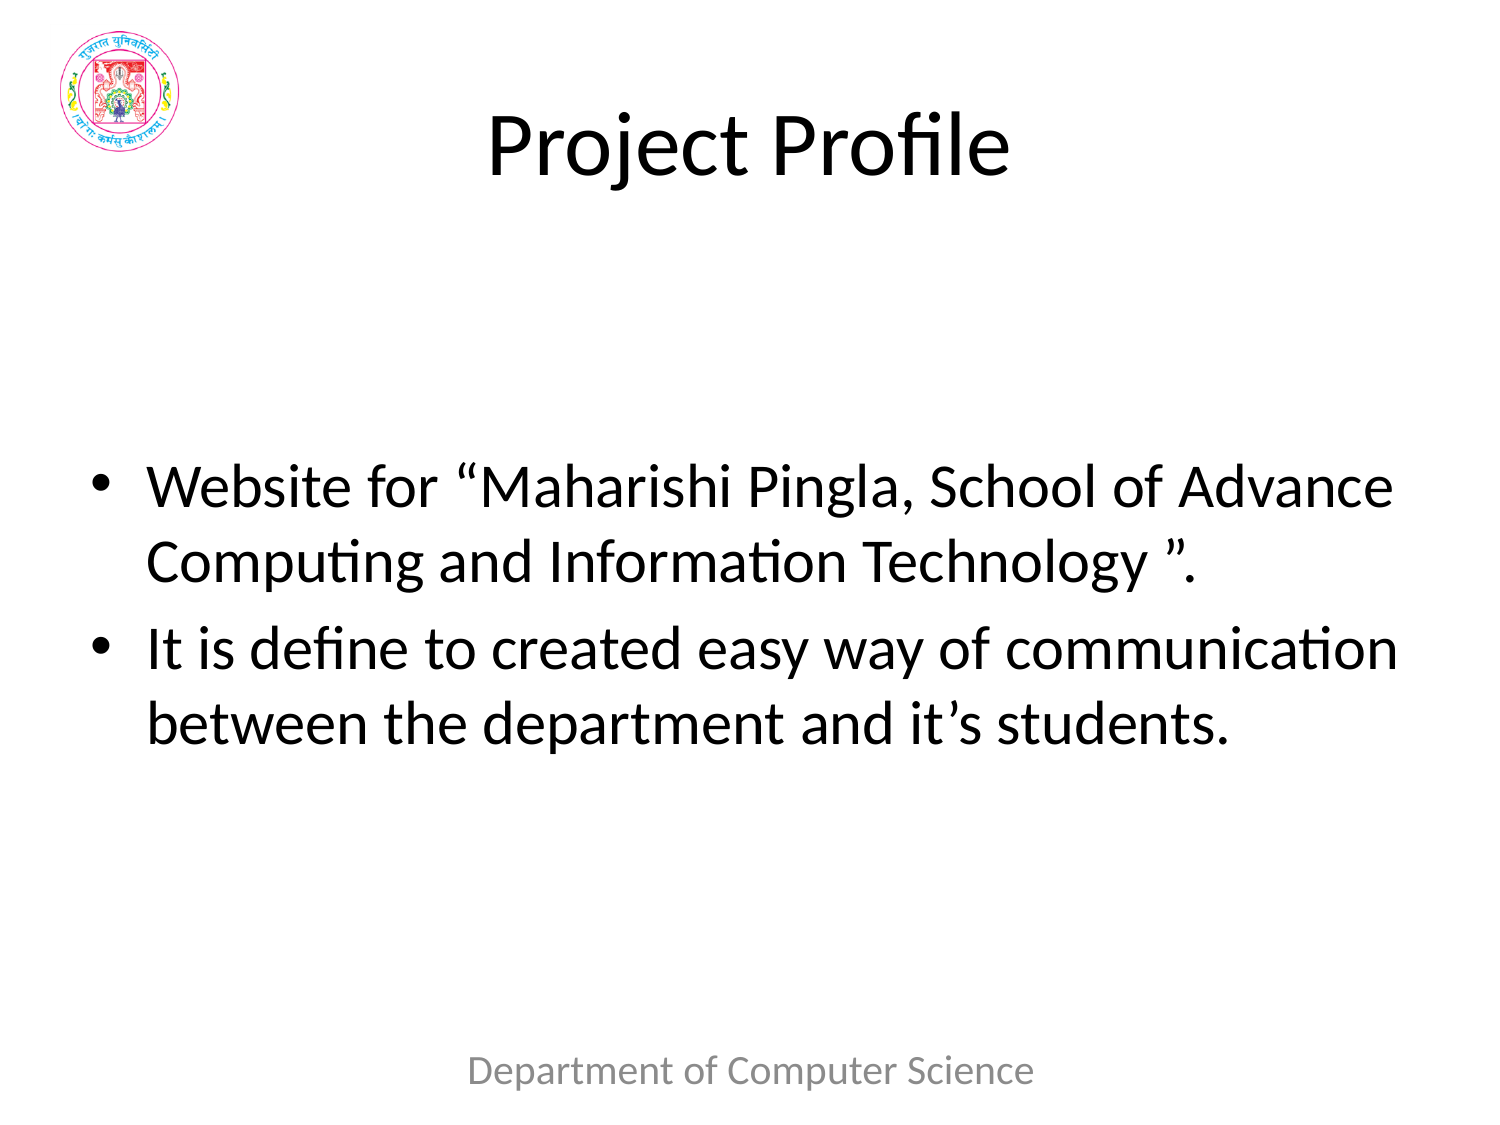

# Project Profile

Website for “Maharishi Pingla, School of Advance Computing and Information Technology ”.
It is define to created easy way of communication between the department and it’s students.

Department of Computer Science
3